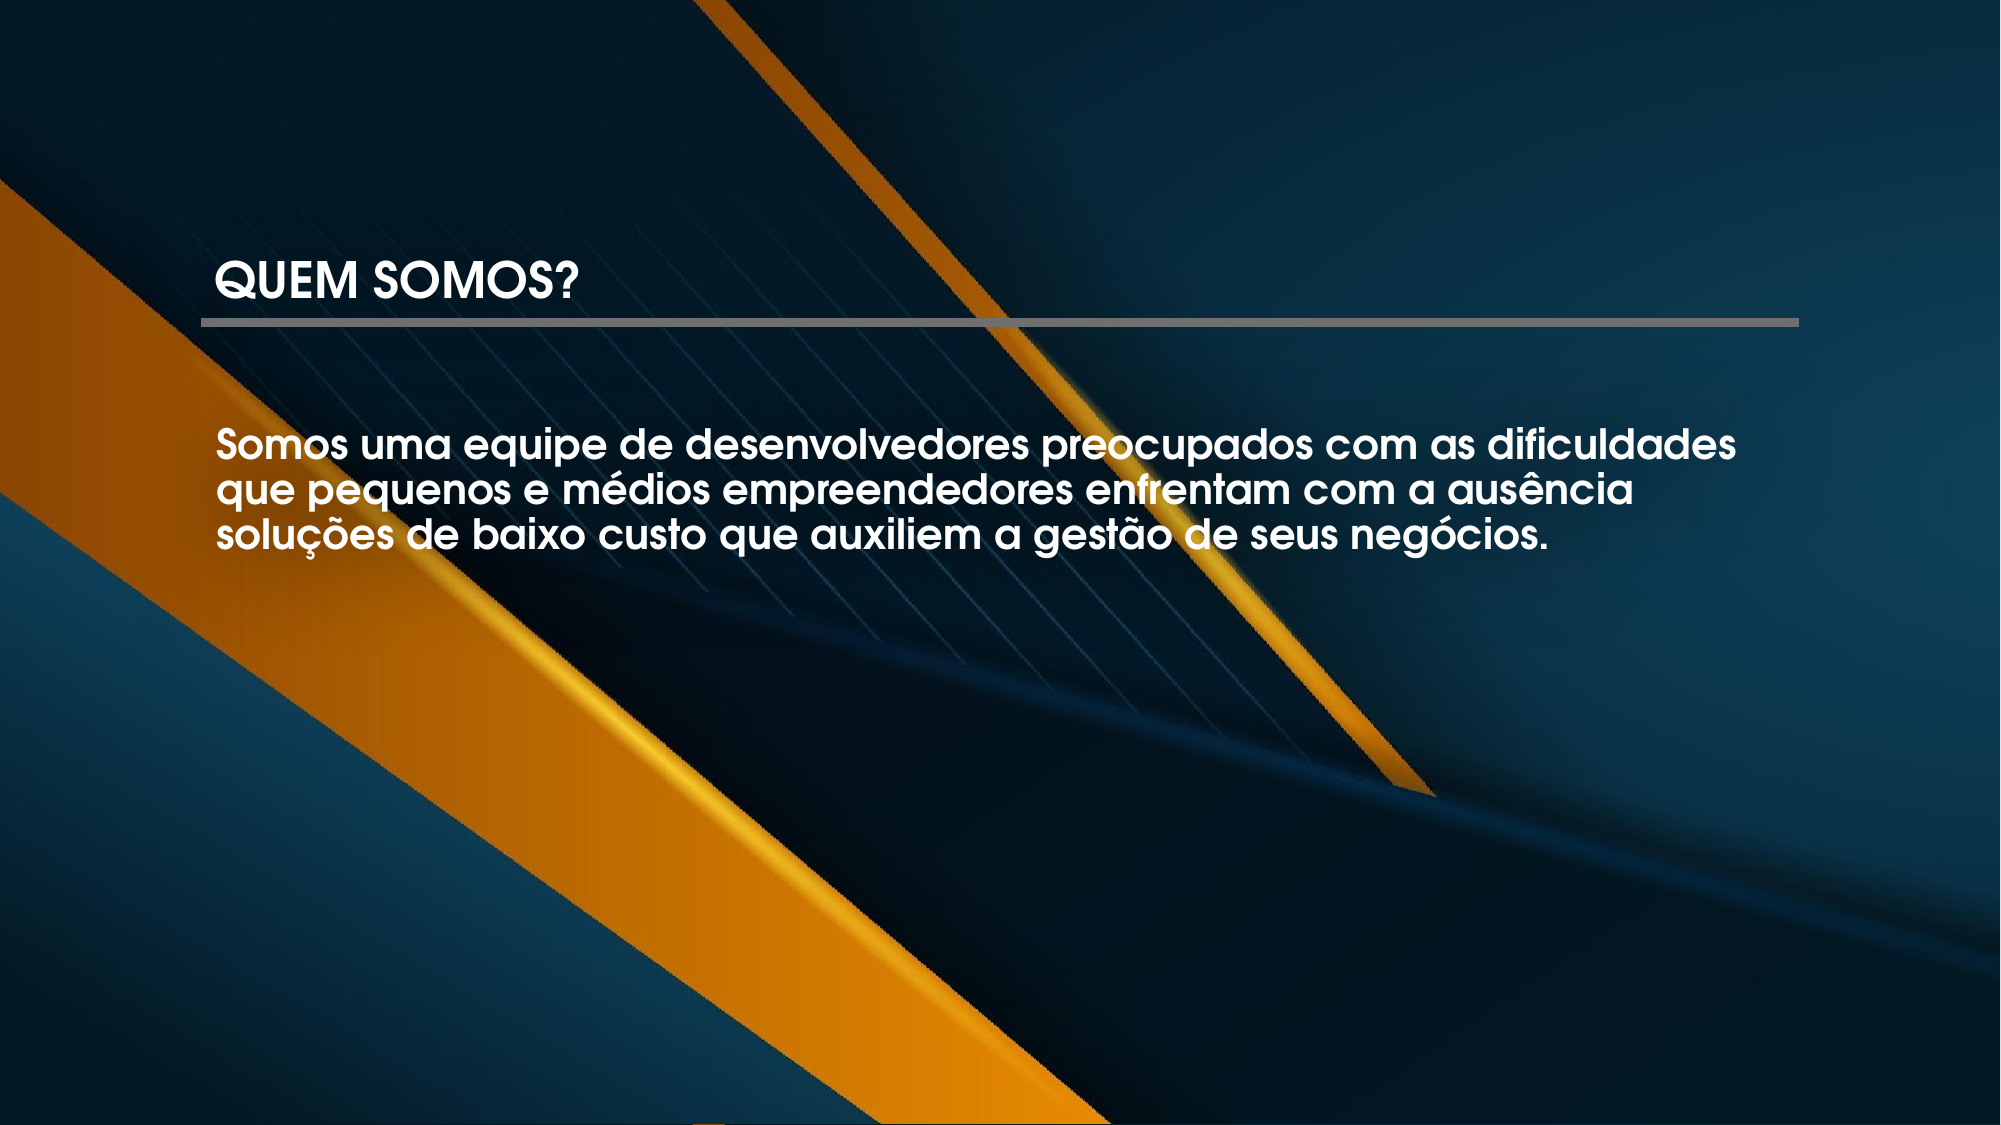

QUEM SOMOS?
Somos uma equipe de desenvolvedores preocupados com as dificuldades que pequenos e médios empreendedores enfrentam com a ausência soluções de baixo custo que auxiliem a gestão de seus negócios.